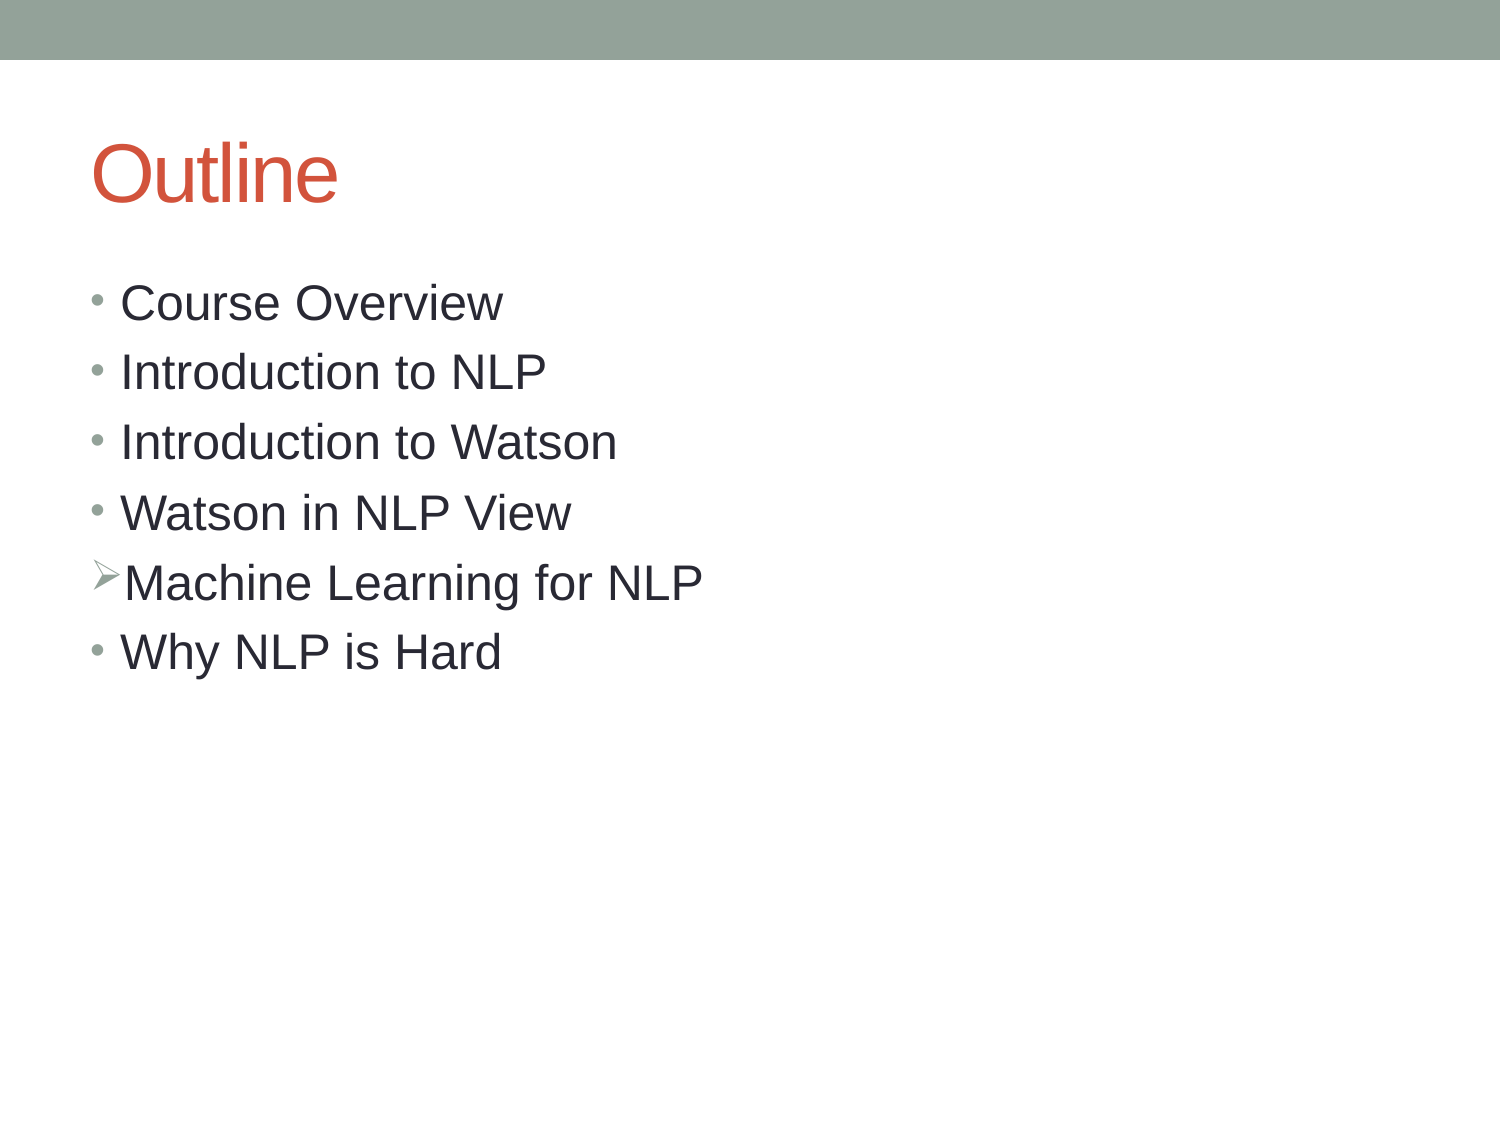

# Outline
Course Overview
Introduction to NLP
Introduction to Watson
Watson in NLP View
Machine Learning for NLP
Why NLP is Hard